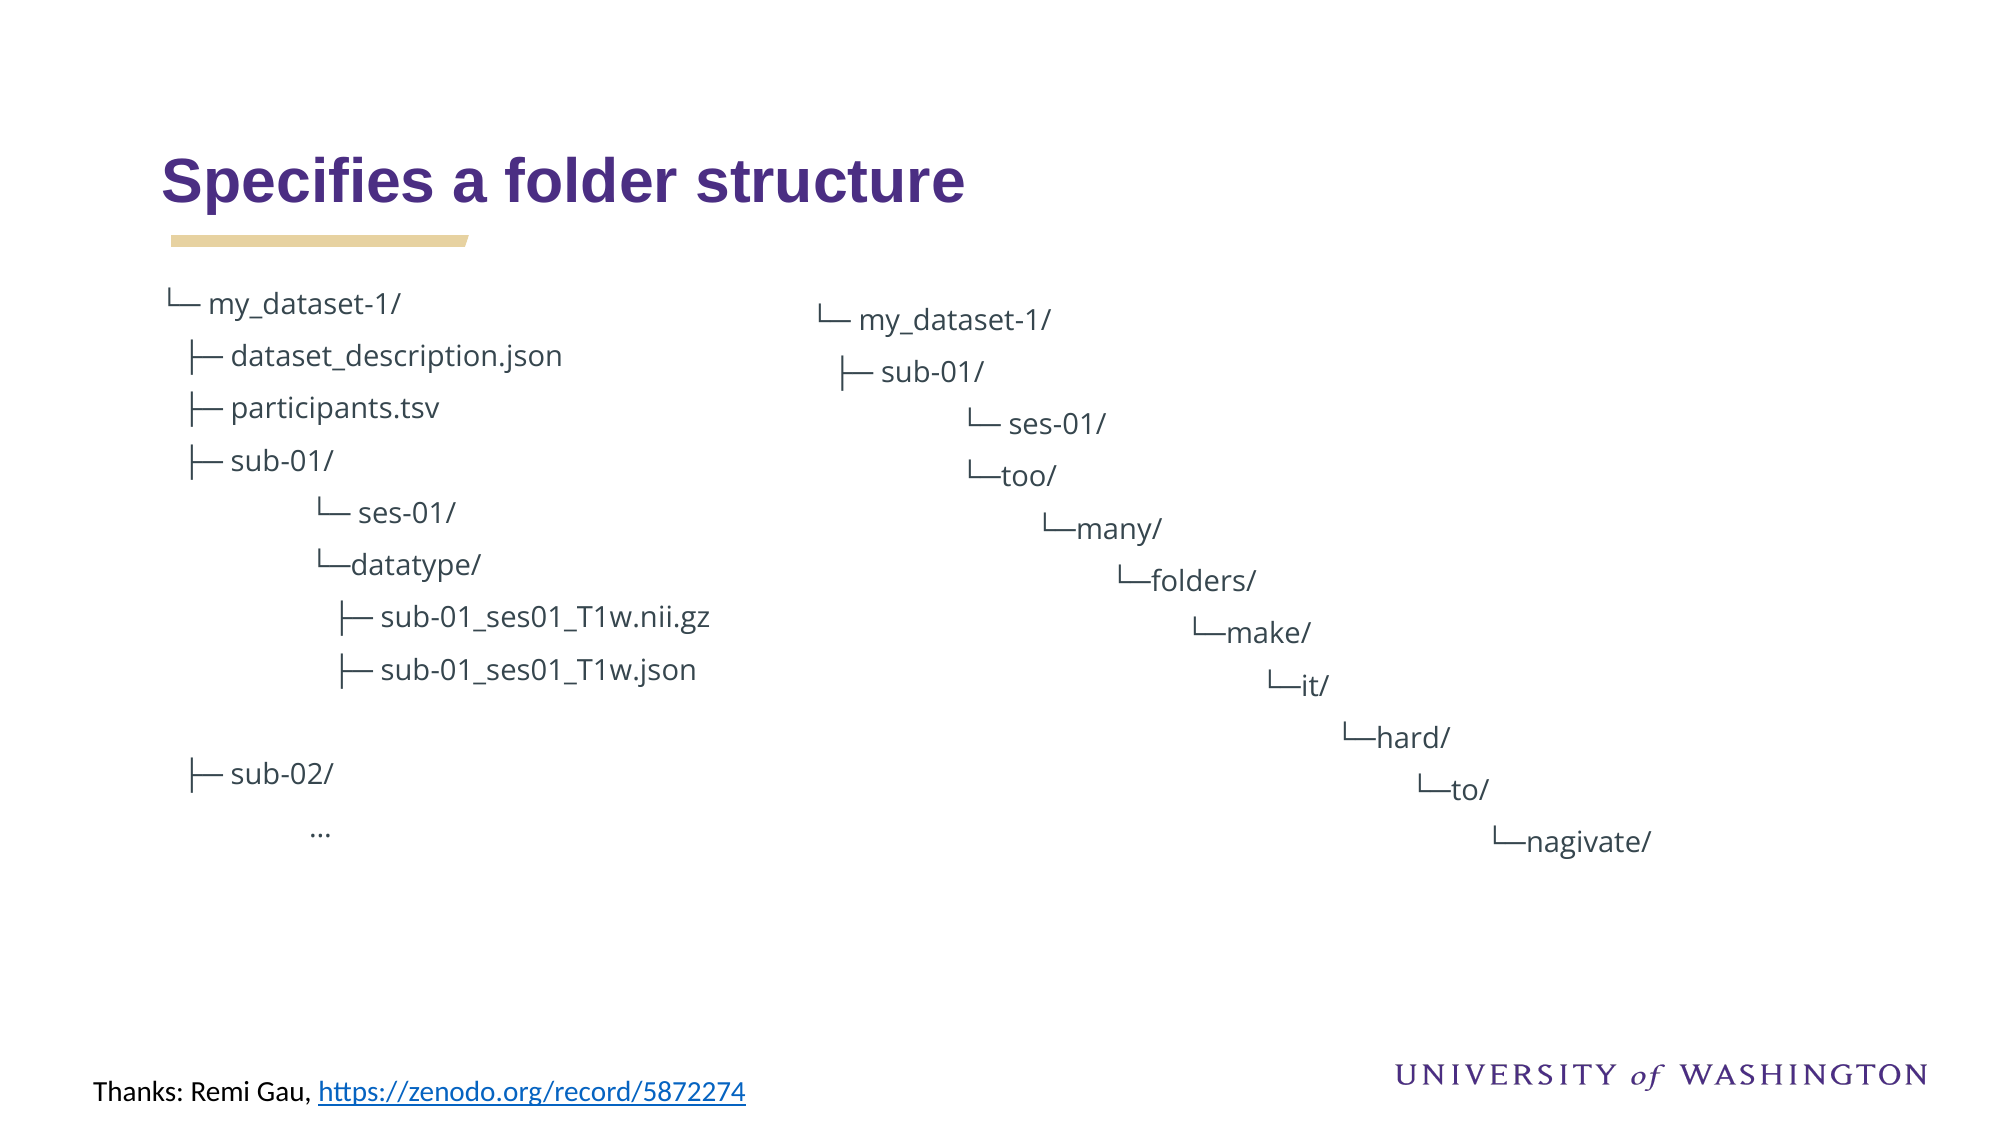

# Specifies a folder structure
└─ my_dataset-1/
   ├─ dataset_description.json
   ├─ participants.tsv
   ├─ sub-01/
   	└─ ses-01/
└─datatype/
   ├─ sub-01_ses01_T1w.nii.gz
   ├─ sub-01_ses01_T1w.json

   ├─ sub-02/
	…

└─ my_dataset-1/
   ├─ sub-01/
   	└─ ses-01/
└─too/
└─many/
└─folders/
└─make/
└─it/
	└─hard/
└─to/
└─nagivate/

Thanks: Remi Gau, https://zenodo.org/record/5872274